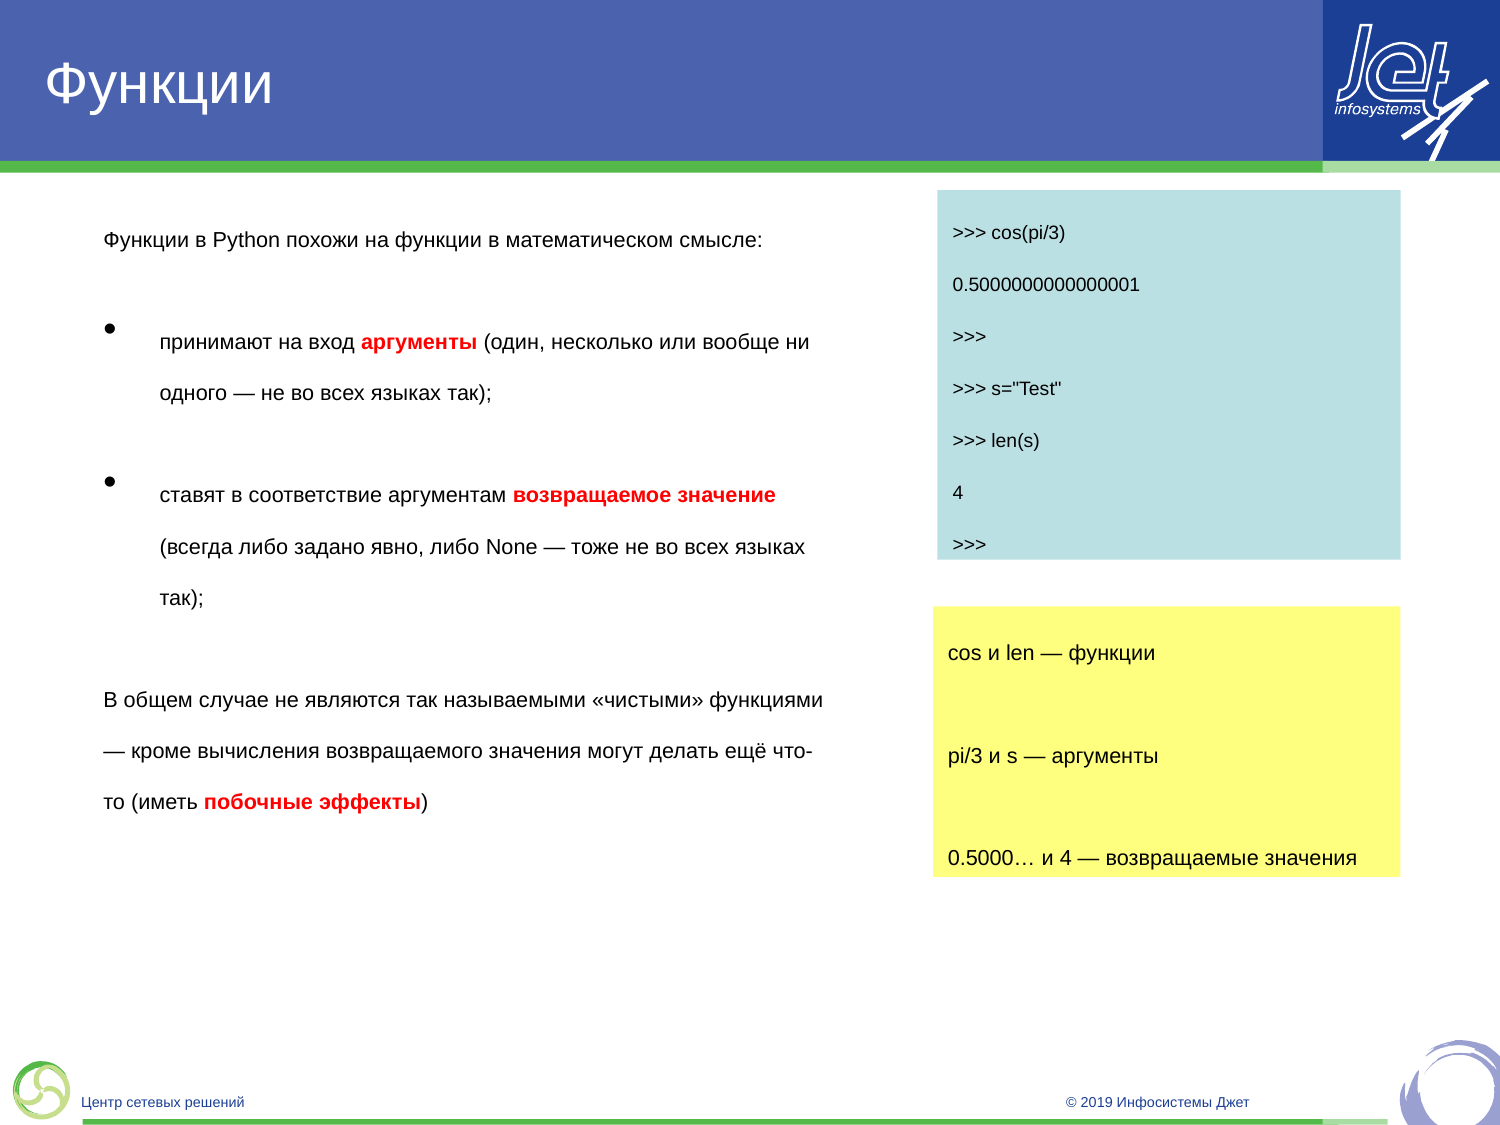

# Функции
>>> cos(pi/3)
0.5000000000000001
>>>
>>> s="Test"
>>> len(s)
4
>>>

Функции в Python похожи на функции в математическом смысле:

принимают на вход аргументы (один, несколько или вообще ни одного — не во всех языках так);

ставят в соответствие аргументам возвращаемое значение (всегда либо задано явно, либо None — тоже не во всех языках так);

В общем случае не являются так называемыми «чистыми» функциями — кроме вычисления возвращаемого значения могут делать ещё что-то (иметь побочные эффекты)

cos и len — функции

pi/3 и s — аргументы

0.5000… и 4 — возвращаемые значения